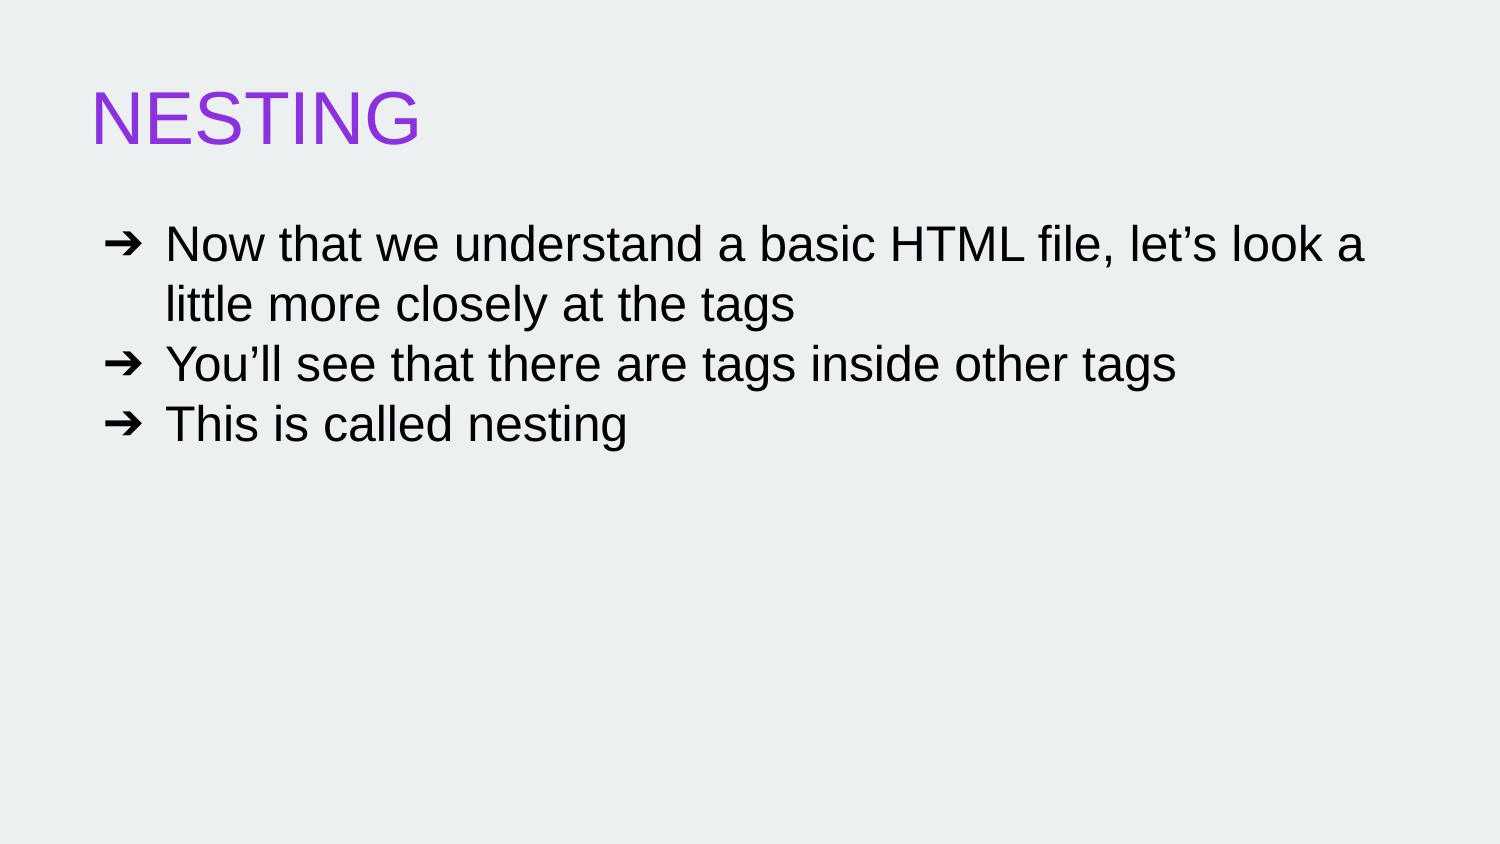

# NESTING
Now that we understand a basic HTML file, let’s look a little more closely at the tags
You’ll see that there are tags inside other tags
This is called nesting